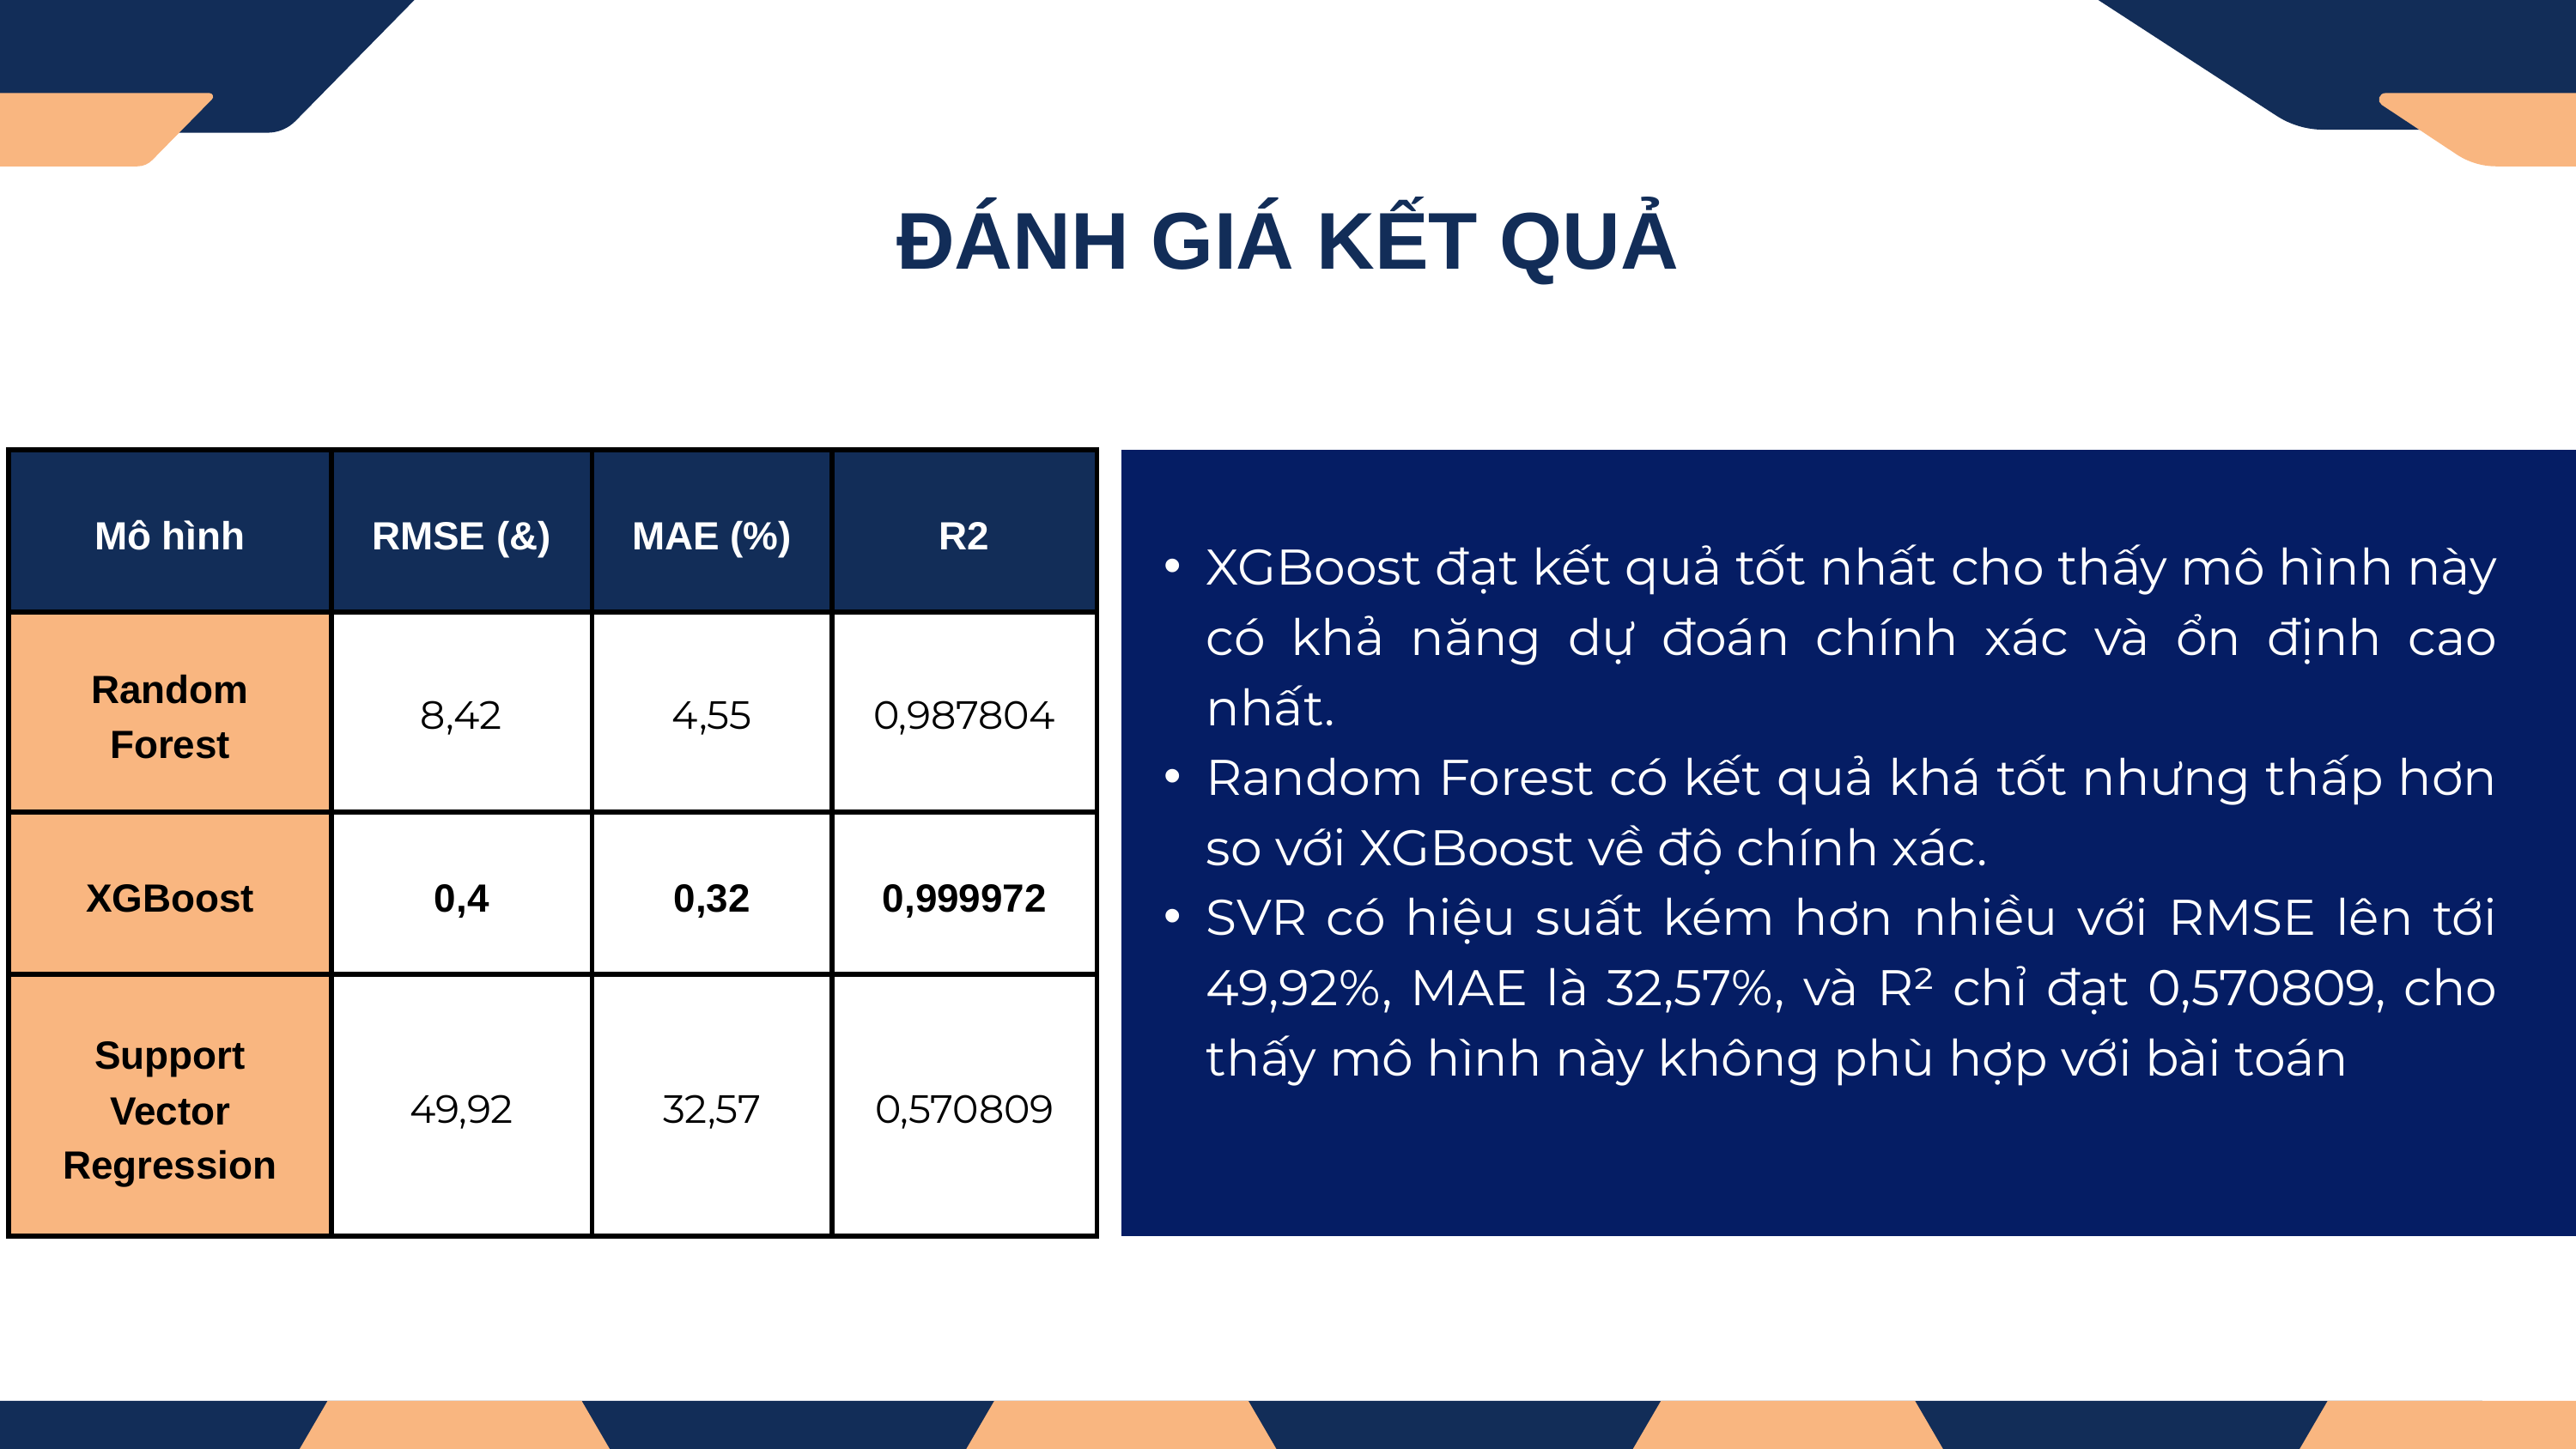

ĐÁNH GIÁ KẾT QUẢ
| Mô hình | RMSE (&) | MAE (%) | R2 |
| --- | --- | --- | --- |
| Random Forest | 8,42 | 4,55 | 0,987804 |
| XGBoost | 0,4 | 0,32 | 0,999972 |
| Support Vector Regression | 49,92 | 32,57 | 0,570809 |

XGBoost đạt kết quả tốt nhất cho thấy mô hình này có khả năng dự đoán chính xác và ổn định cao nhất.
Random Forest có kết quả khá tốt nhưng thấp hơn so với XGBoost về độ chính xác.
SVR có hiệu suất kém hơn nhiều với RMSE lên tới 49,92%, MAE là 32,57%, và R² chỉ đạt 0,570809, cho thấy mô hình này không phù hợp với bài toán